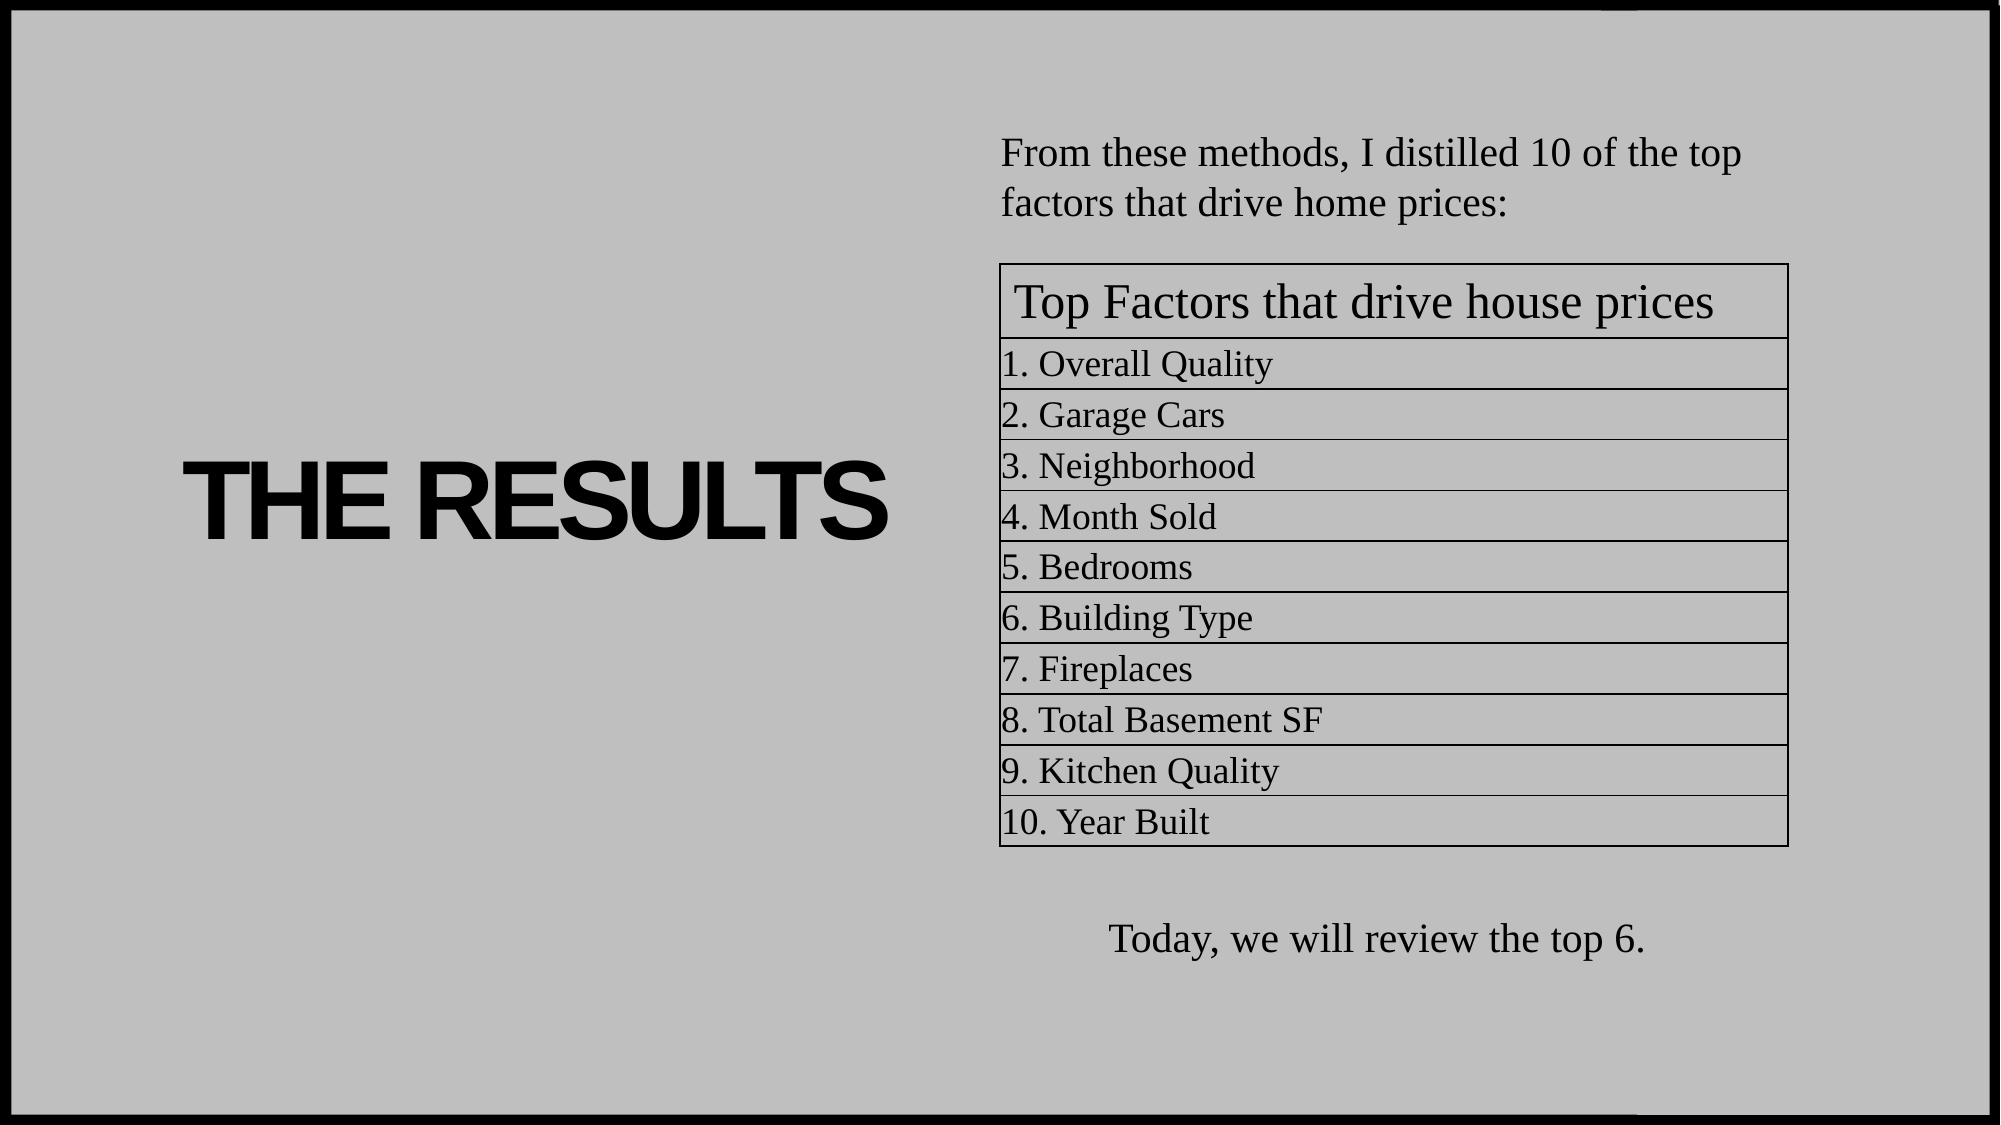

From these methods, I distilled 10 of the top factors that drive home prices:

| Top Factors that drive house prices |
| --- |
| 1. Overall Quality |
| 2. Garage Cars |
| 3. Neighborhood |
| 4. Month Sold |
| 5. Bedrooms |
| 6. Building Type |
| 7. Fireplaces |
| 8. Total Basement SF |
| 9. Kitchen Quality |
| 10. Year Built |
# The Results

Today, we will review the top 6.